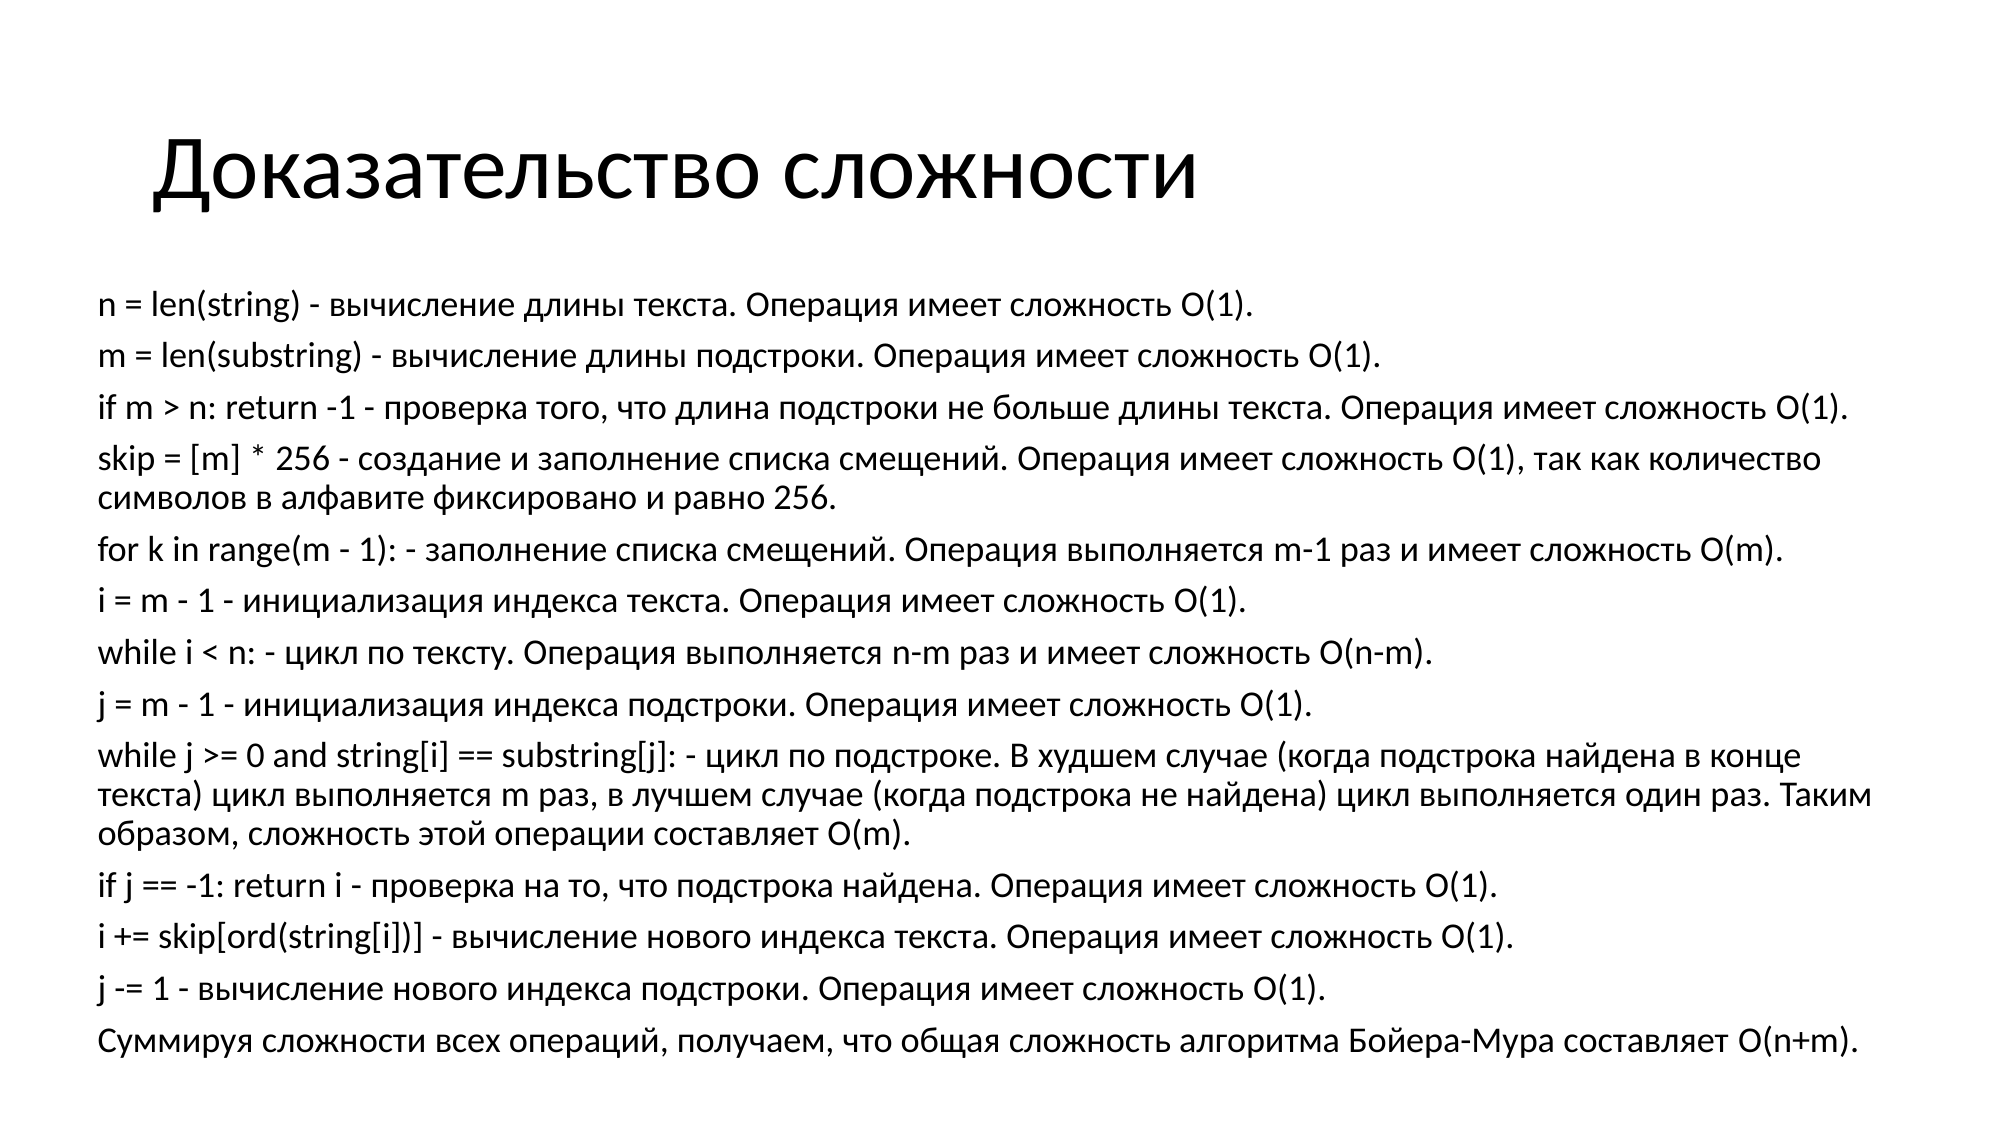

# Доказательство сложности
n = len(string) - вычисление длины текста. Операция имеет сложность O(1).
m = len(substring) - вычисление длины подстроки. Операция имеет сложность O(1).
if m > n: return -1 - проверка того, что длина подстроки не больше длины текста. Операция имеет сложность O(1).
skip = [m] * 256 - создание и заполнение списка смещений. Операция имеет сложность O(1), так как количество символов в алфавите фиксировано и равно 256.
for k in range(m - 1): - заполнение списка смещений. Операция выполняется m-1 раз и имеет сложность O(m).
i = m - 1 - инициализация индекса текста. Операция имеет сложность O(1).
while i < n: - цикл по тексту. Операция выполняется n-m раз и имеет сложность O(n-m).
j = m - 1 - инициализация индекса подстроки. Операция имеет сложность O(1).
while j >= 0 and string[i] == substring[j]: - цикл по подстроке. В худшем случае (когда подстрока найдена в конце текста) цикл выполняется m раз, в лучшем случае (когда подстрока не найдена) цикл выполняется один раз. Таким образом, сложность этой операции составляет O(m).
if j == -1: return i - проверка на то, что подстрока найдена. Операция имеет сложность O(1).
i += skip[ord(string[i])] - вычисление нового индекса текста. Операция имеет сложность O(1).
j -= 1 - вычисление нового индекса подстроки. Операция имеет сложность O(1).
Суммируя сложности всех операций, получаем, что общая сложность алгоритма Бойера-Мура составляет O(n+m).